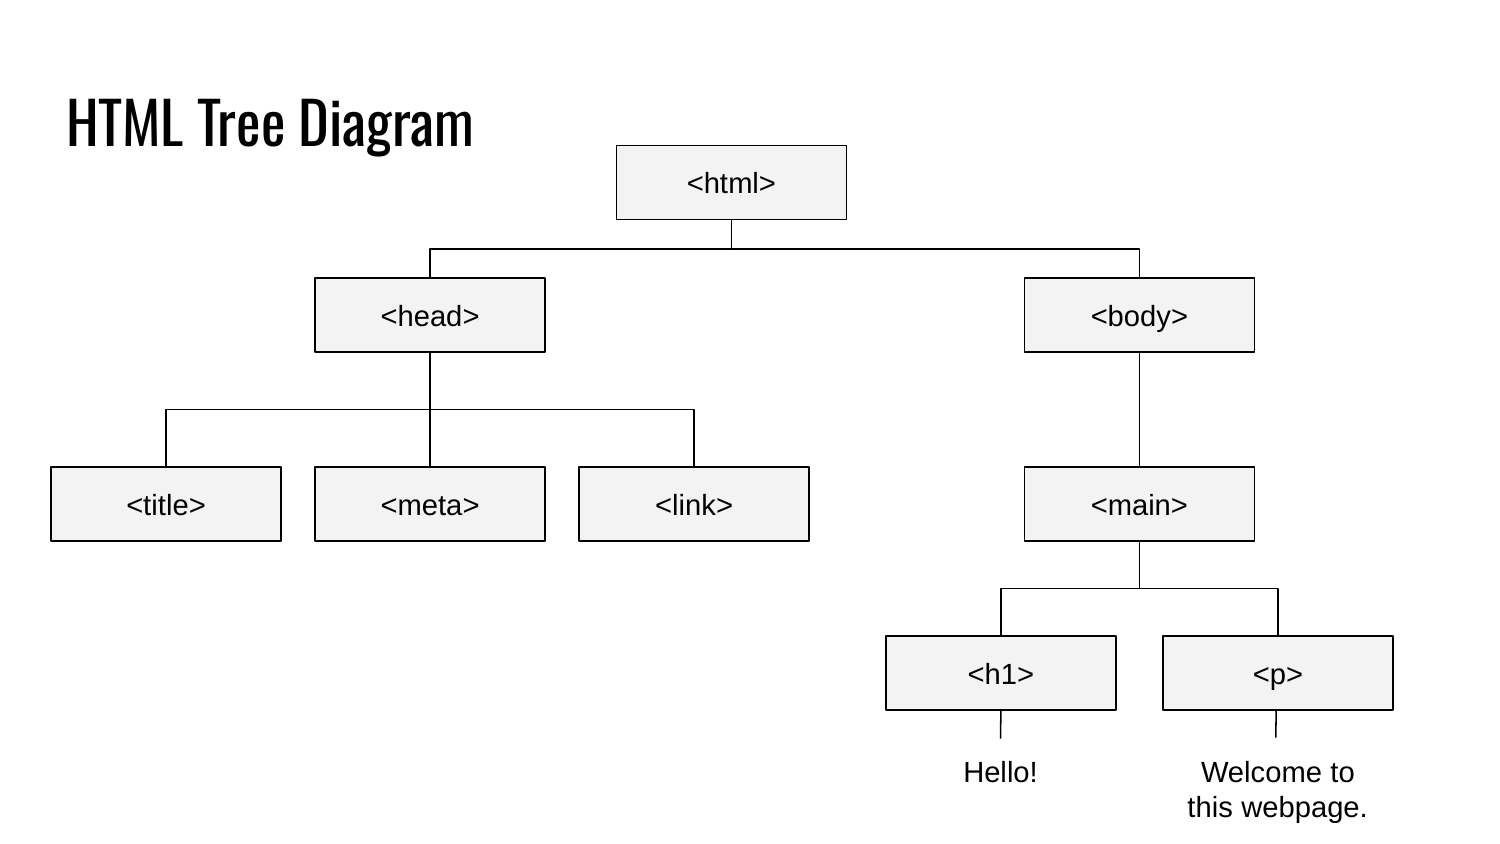

# HTML Tree Diagram
<html>
<head>
<body>
<title>
<meta>
<link>
<main>
<h1>
<p>
Hello!
Welcome to this webpage.